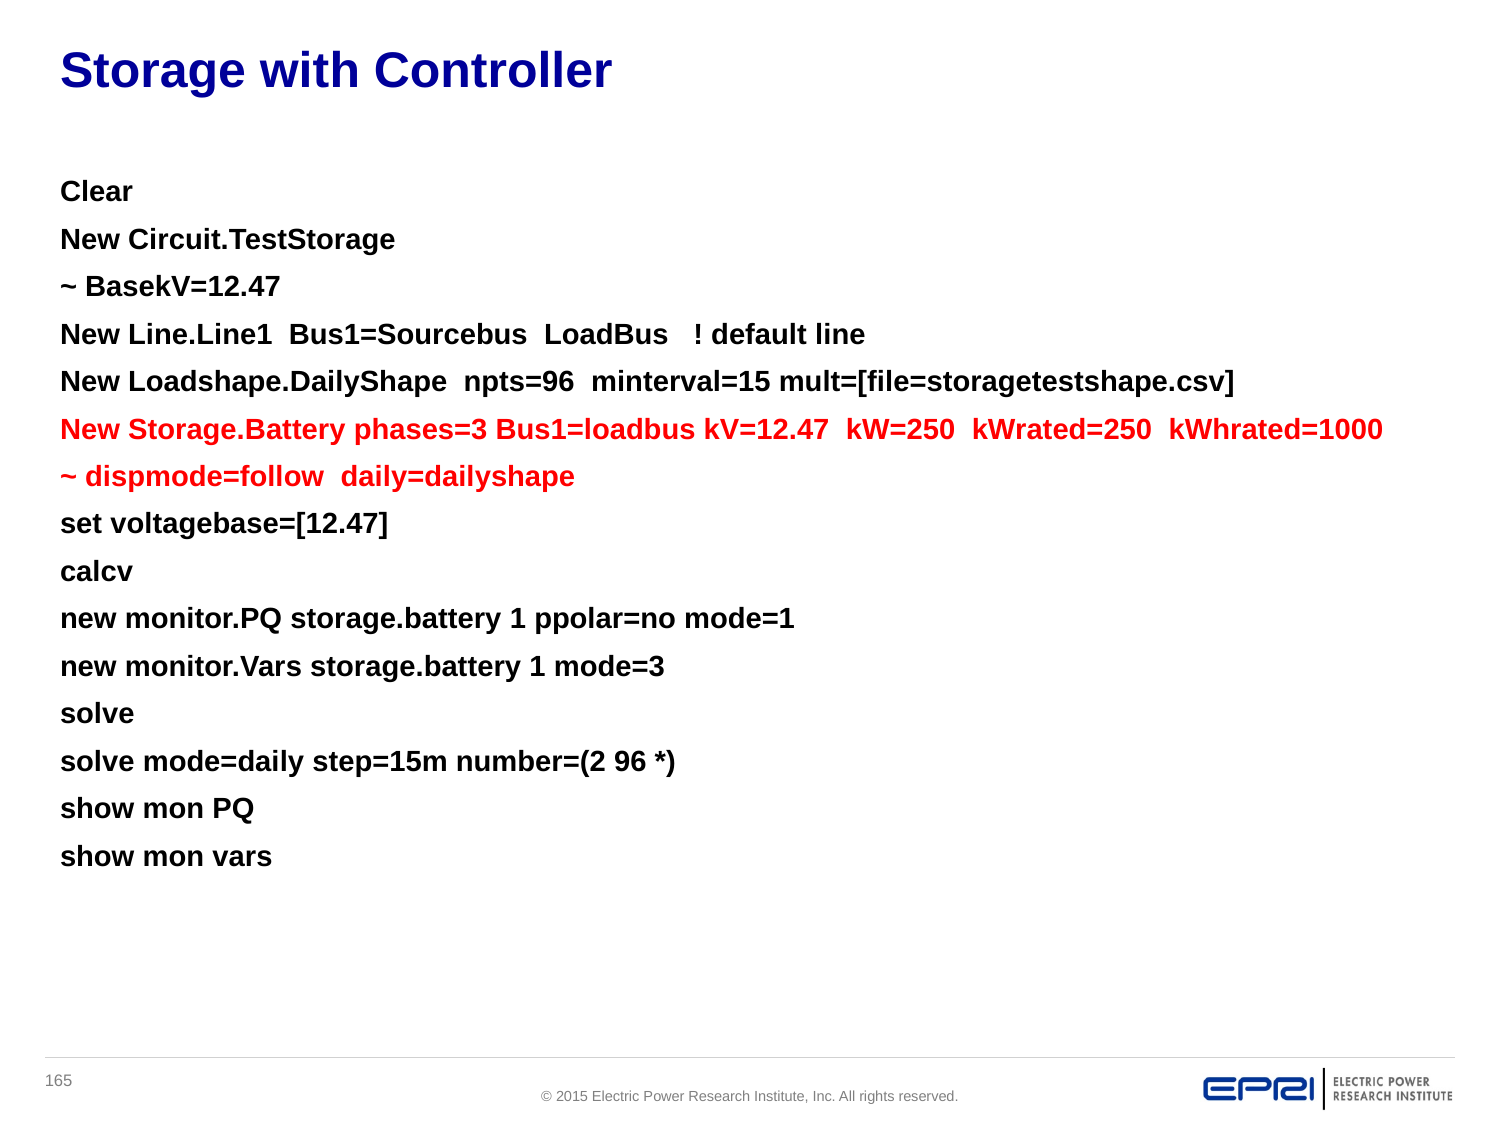

# Storage with Controller
Clear
New Circuit.TestStorage
~ BasekV=12.47
New Line.Line1  Bus1=Sourcebus  LoadBus   ! default line
New Loadshape.DailyShape  npts=96  minterval=15 mult=[file=storagetestshape.csv]
New Storage.Battery phases=3 Bus1=loadbus kV=12.47  kW=250  kWrated=250  kWhrated=1000
~ dispmode=follow  daily=dailyshape
set voltagebase=[12.47]
calcv
new monitor.PQ storage.battery 1 ppolar=no mode=1
new monitor.Vars storage.battery 1 mode=3
solve
solve mode=daily step=15m number=(2 96 *)
show mon PQ
show mon vars